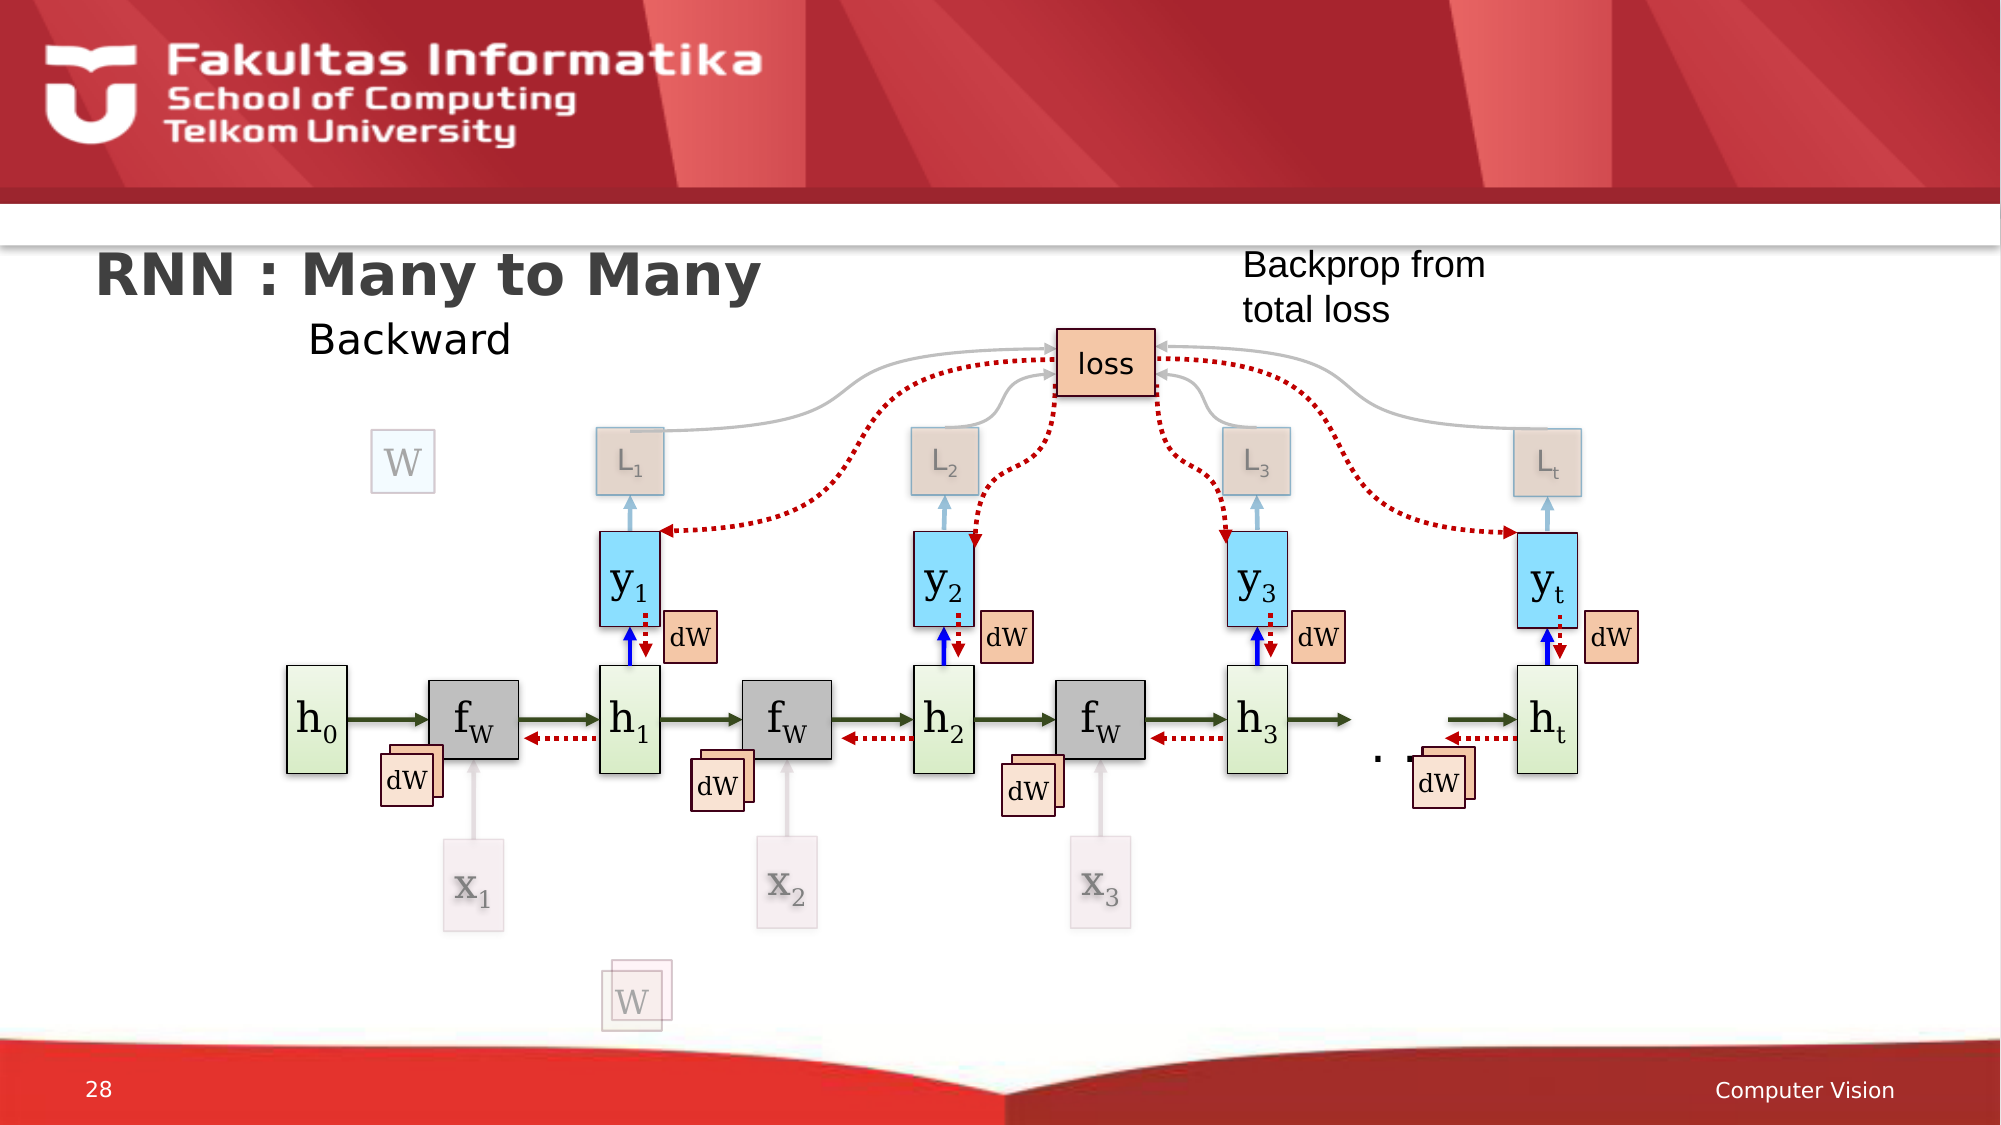

# RNN : Many to Many
Backprop from total loss
Backward
loss
L1
L2
L3
Lt
W
y1
y2
y3
yt
dW
dW
dW
dW
h0
ht
h1
h2
h3
fW
fW
fW
. . .
W
dW
W
dW
W
dW
W
dW
x2
x3
x1

W
Computer Vision
28